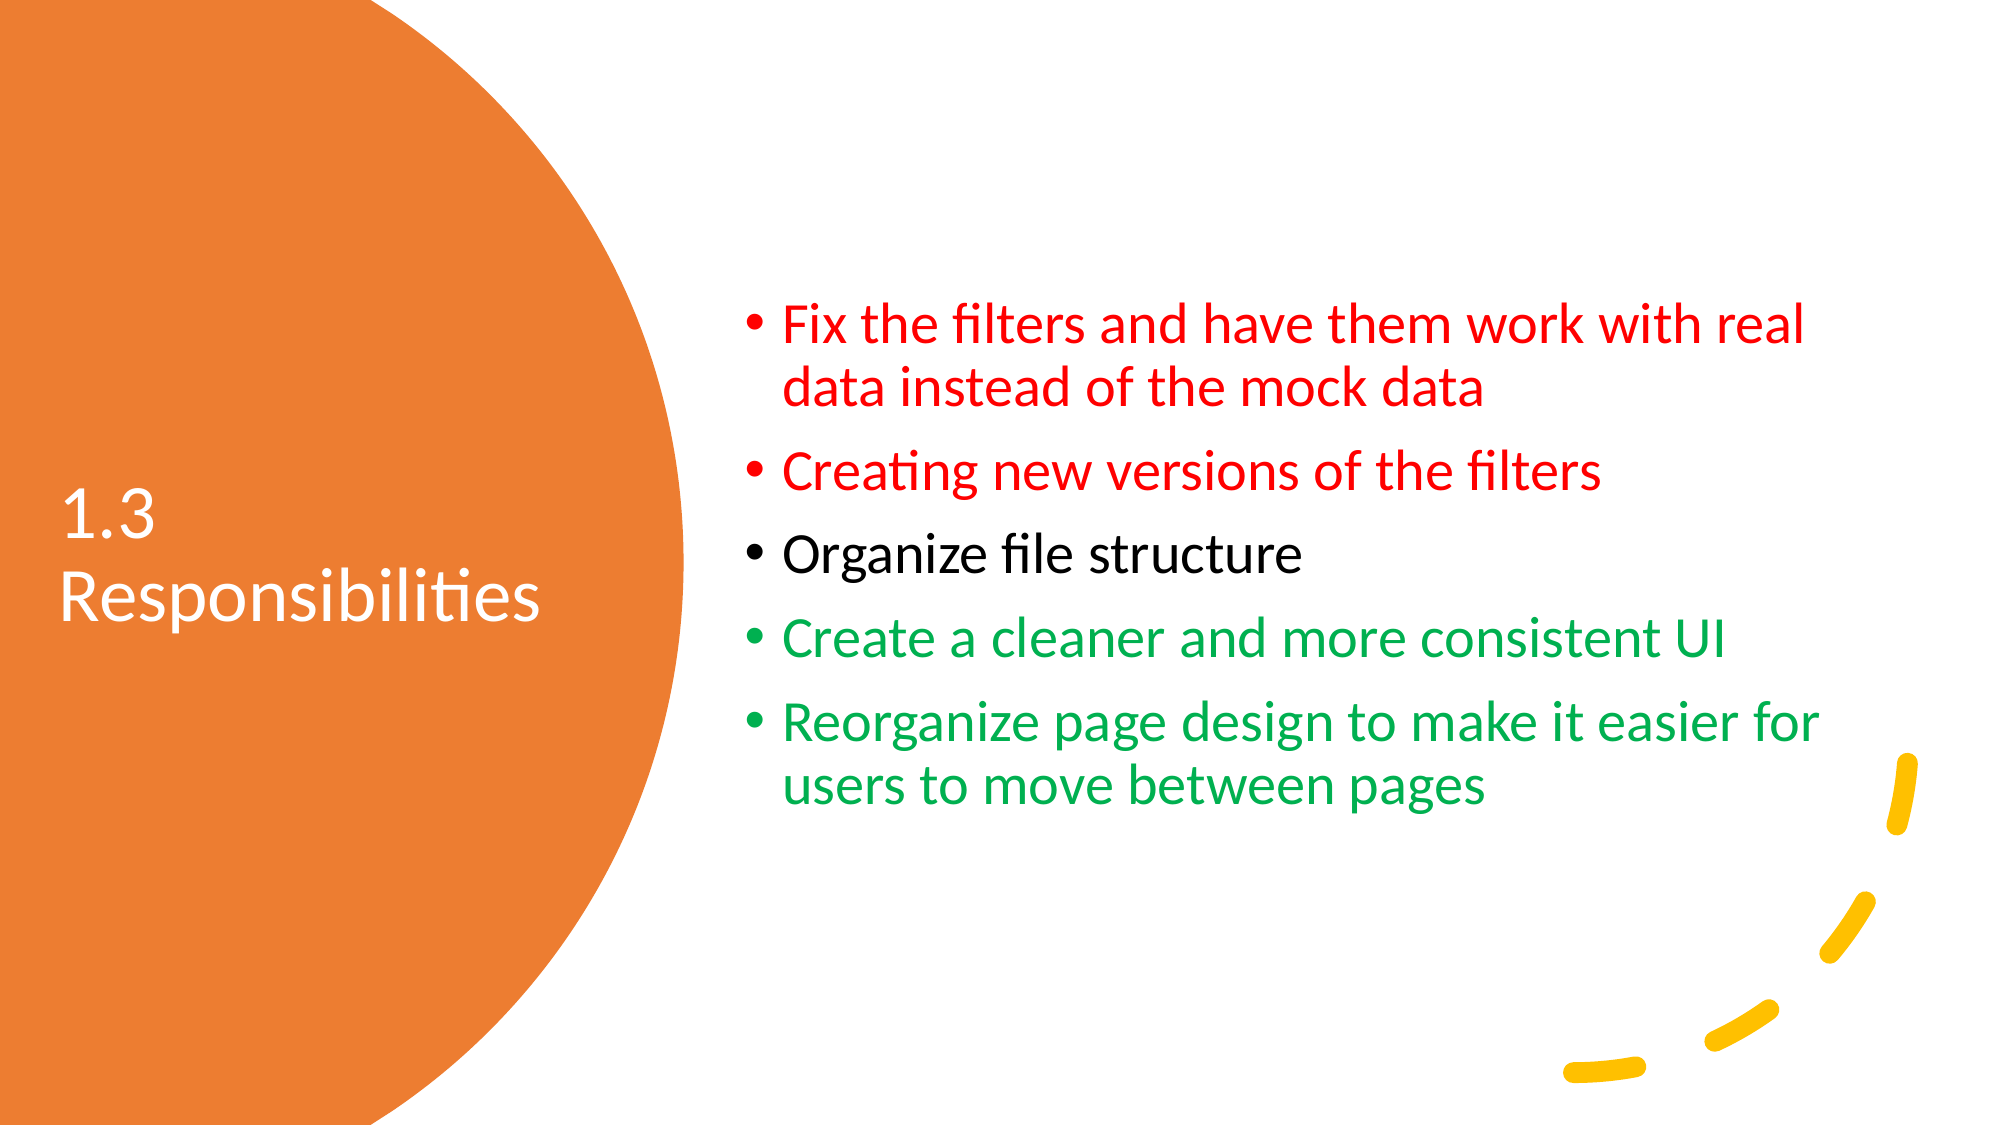

Fix the filters and have them work with real data instead of the mock data
Creating new versions of the filters
Organize file structure
Create a cleaner and more consistent UI
Reorganize page design to make it easier for users to move between pages
# 1.3 Responsibilities